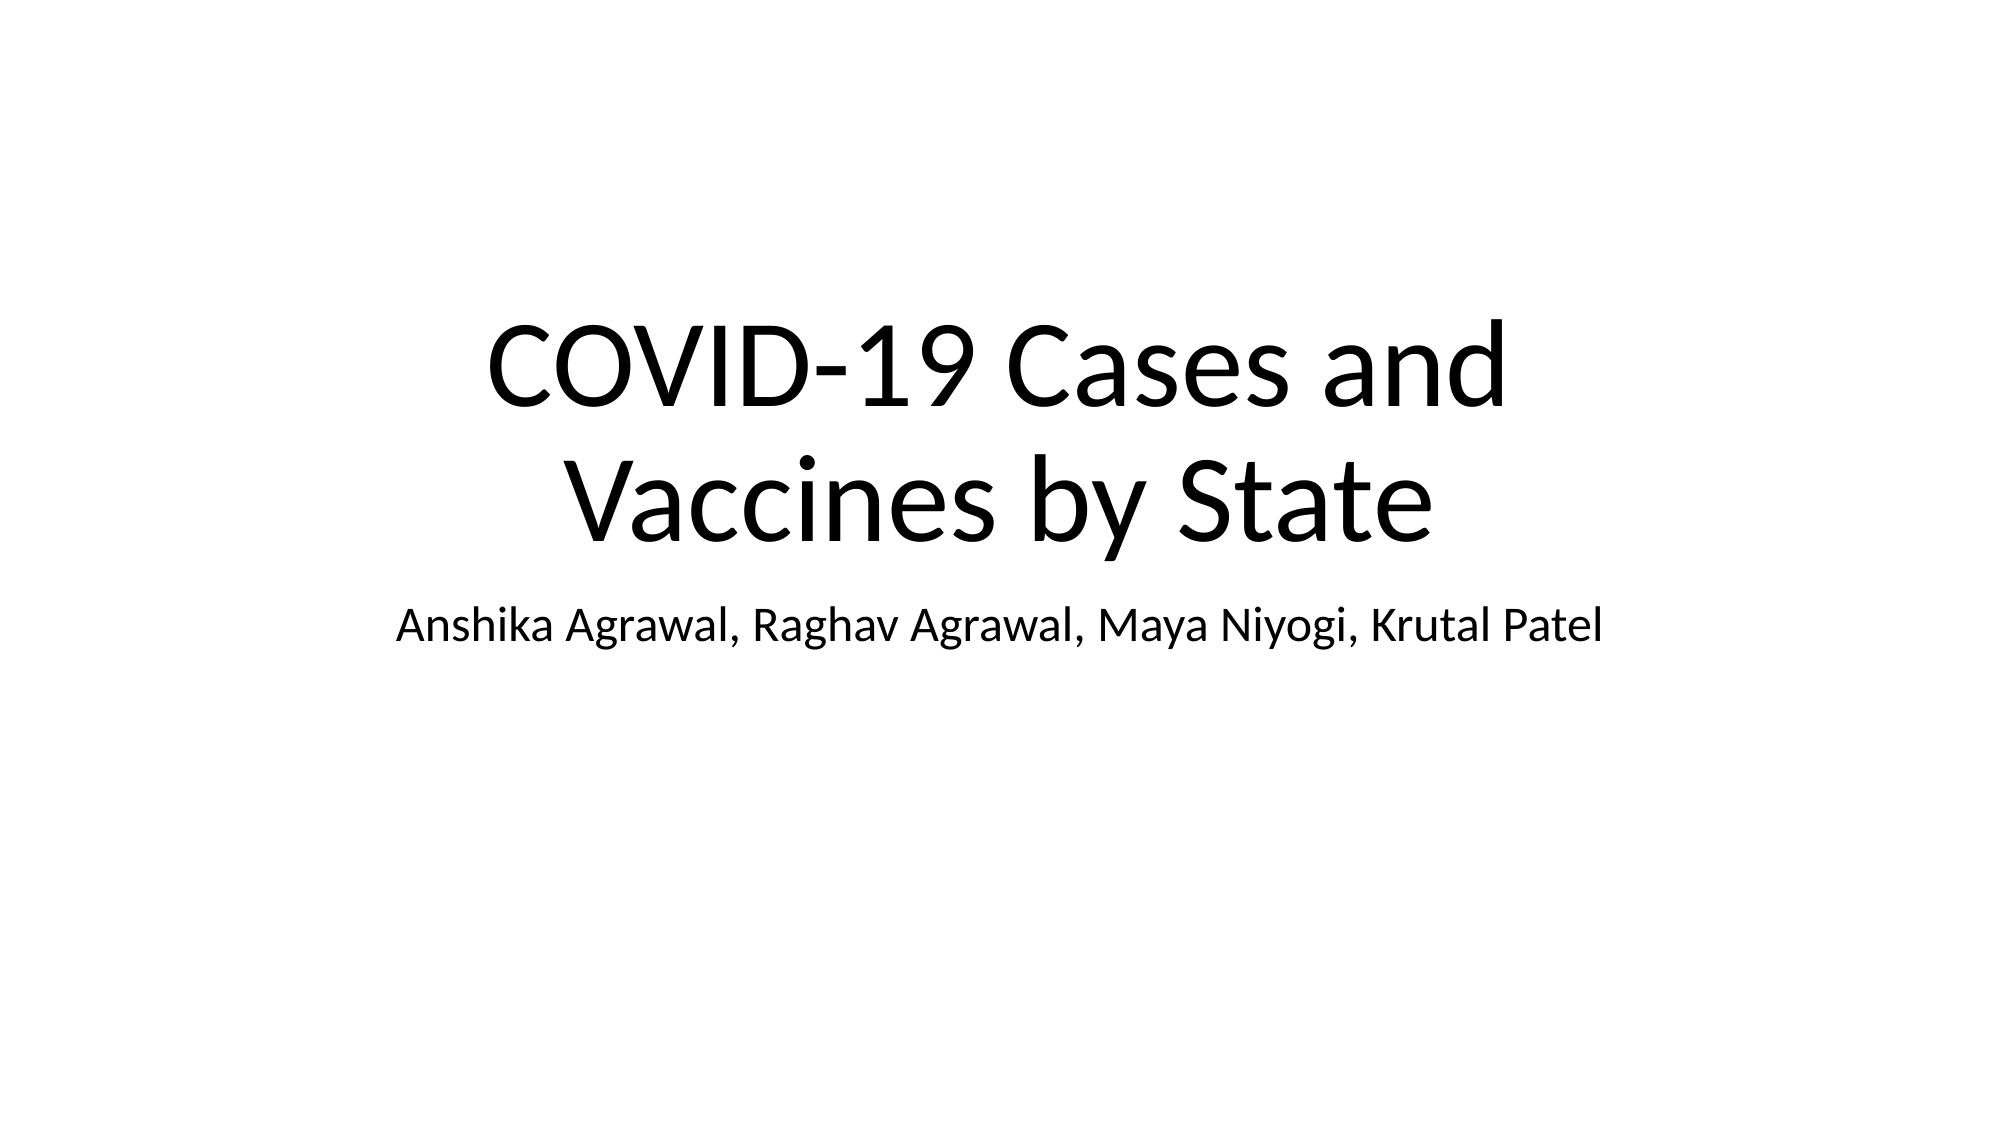

# COVID-19 Cases and Vaccines by State
Anshika Agrawal, Raghav Agrawal, Maya Niyogi, Krutal Patel